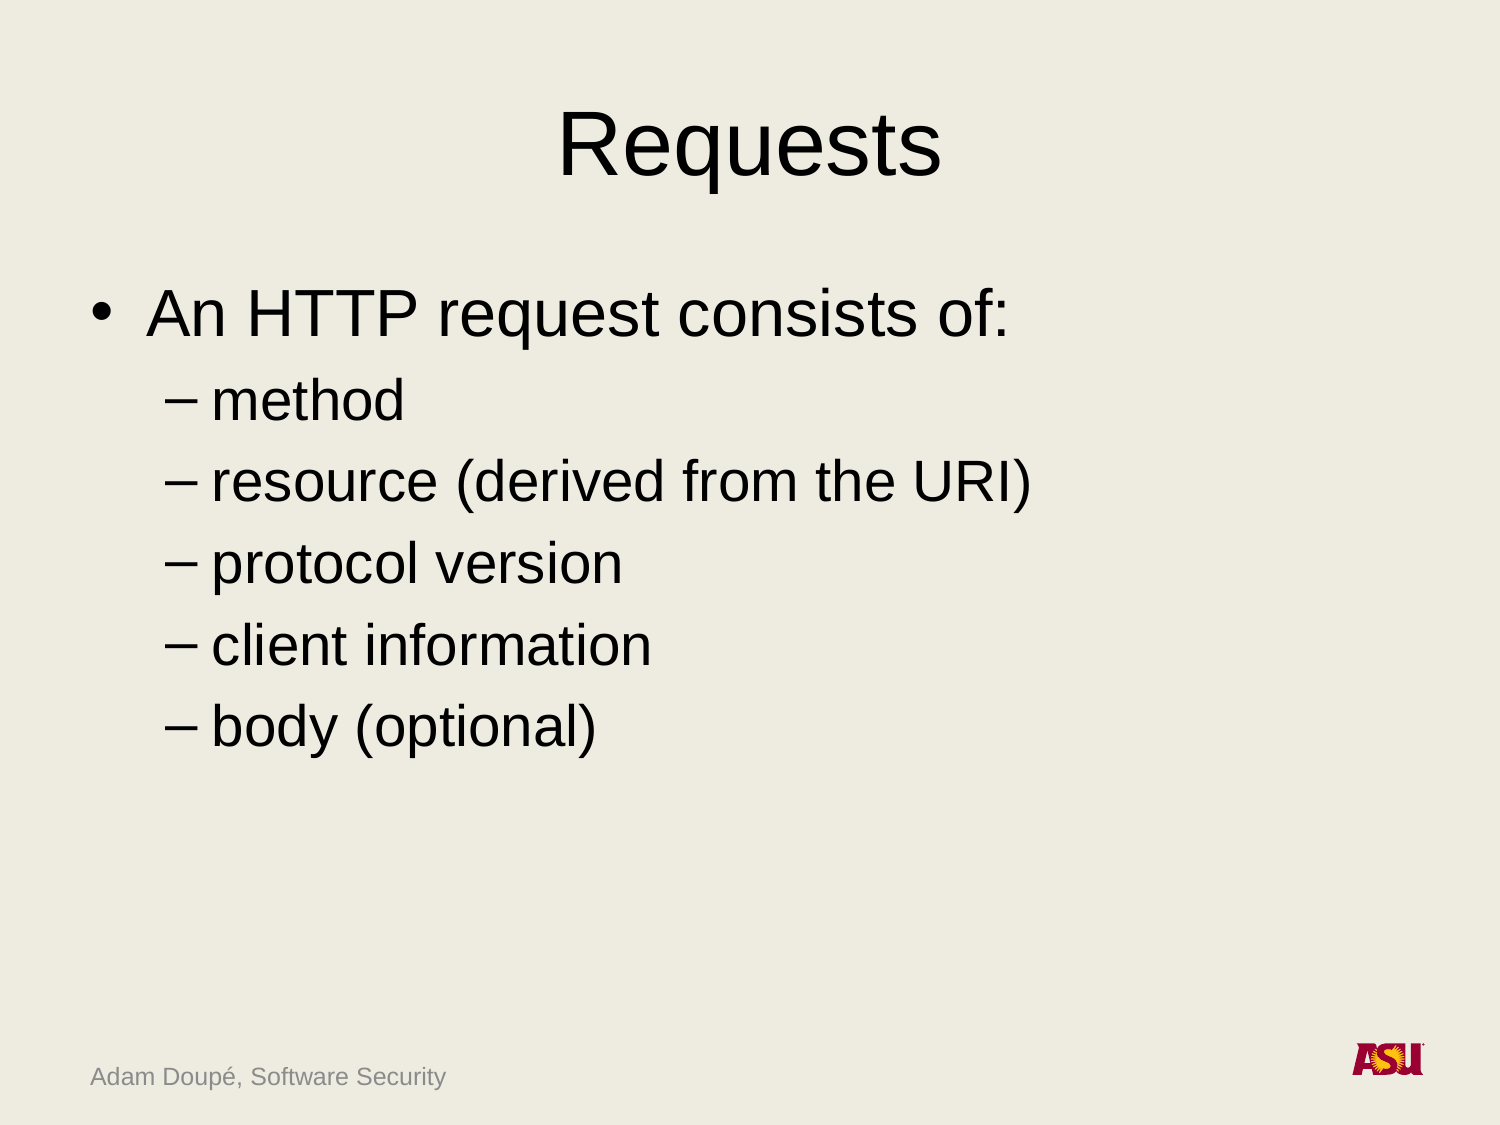

# Requests
An HTTP request consists of:
method
resource (derived from the URI)
protocol version
client information
body (optional)